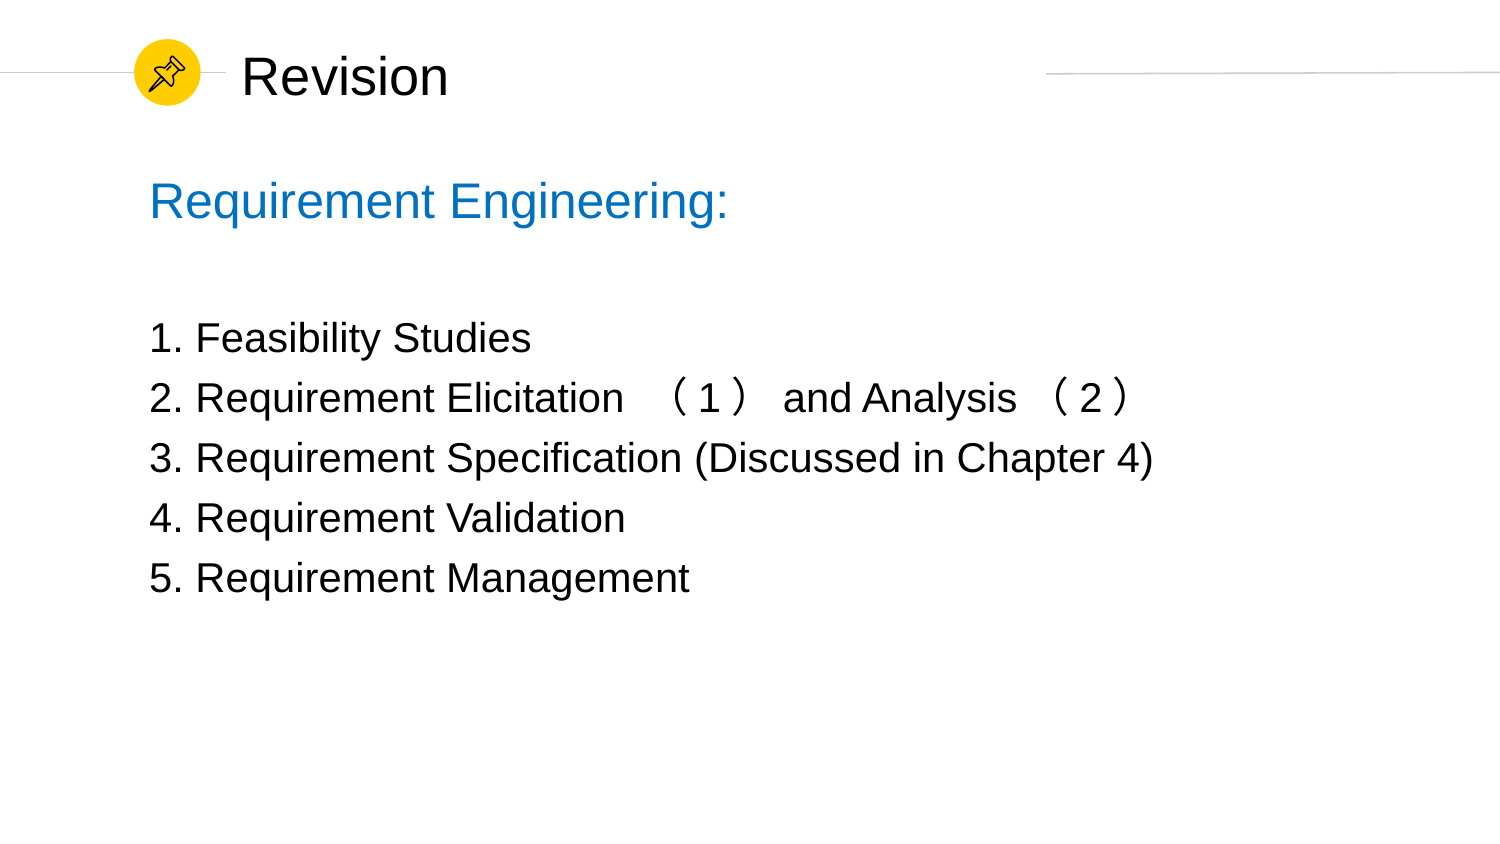

# Revision

Requirement Engineering:

1. Feasibility Studies
2. Requirement Elicitation （1）and Analysis（2）
3. Requirement Specification (Discussed in Chapter 4)
4. Requirement Validation
5. Requirement Management